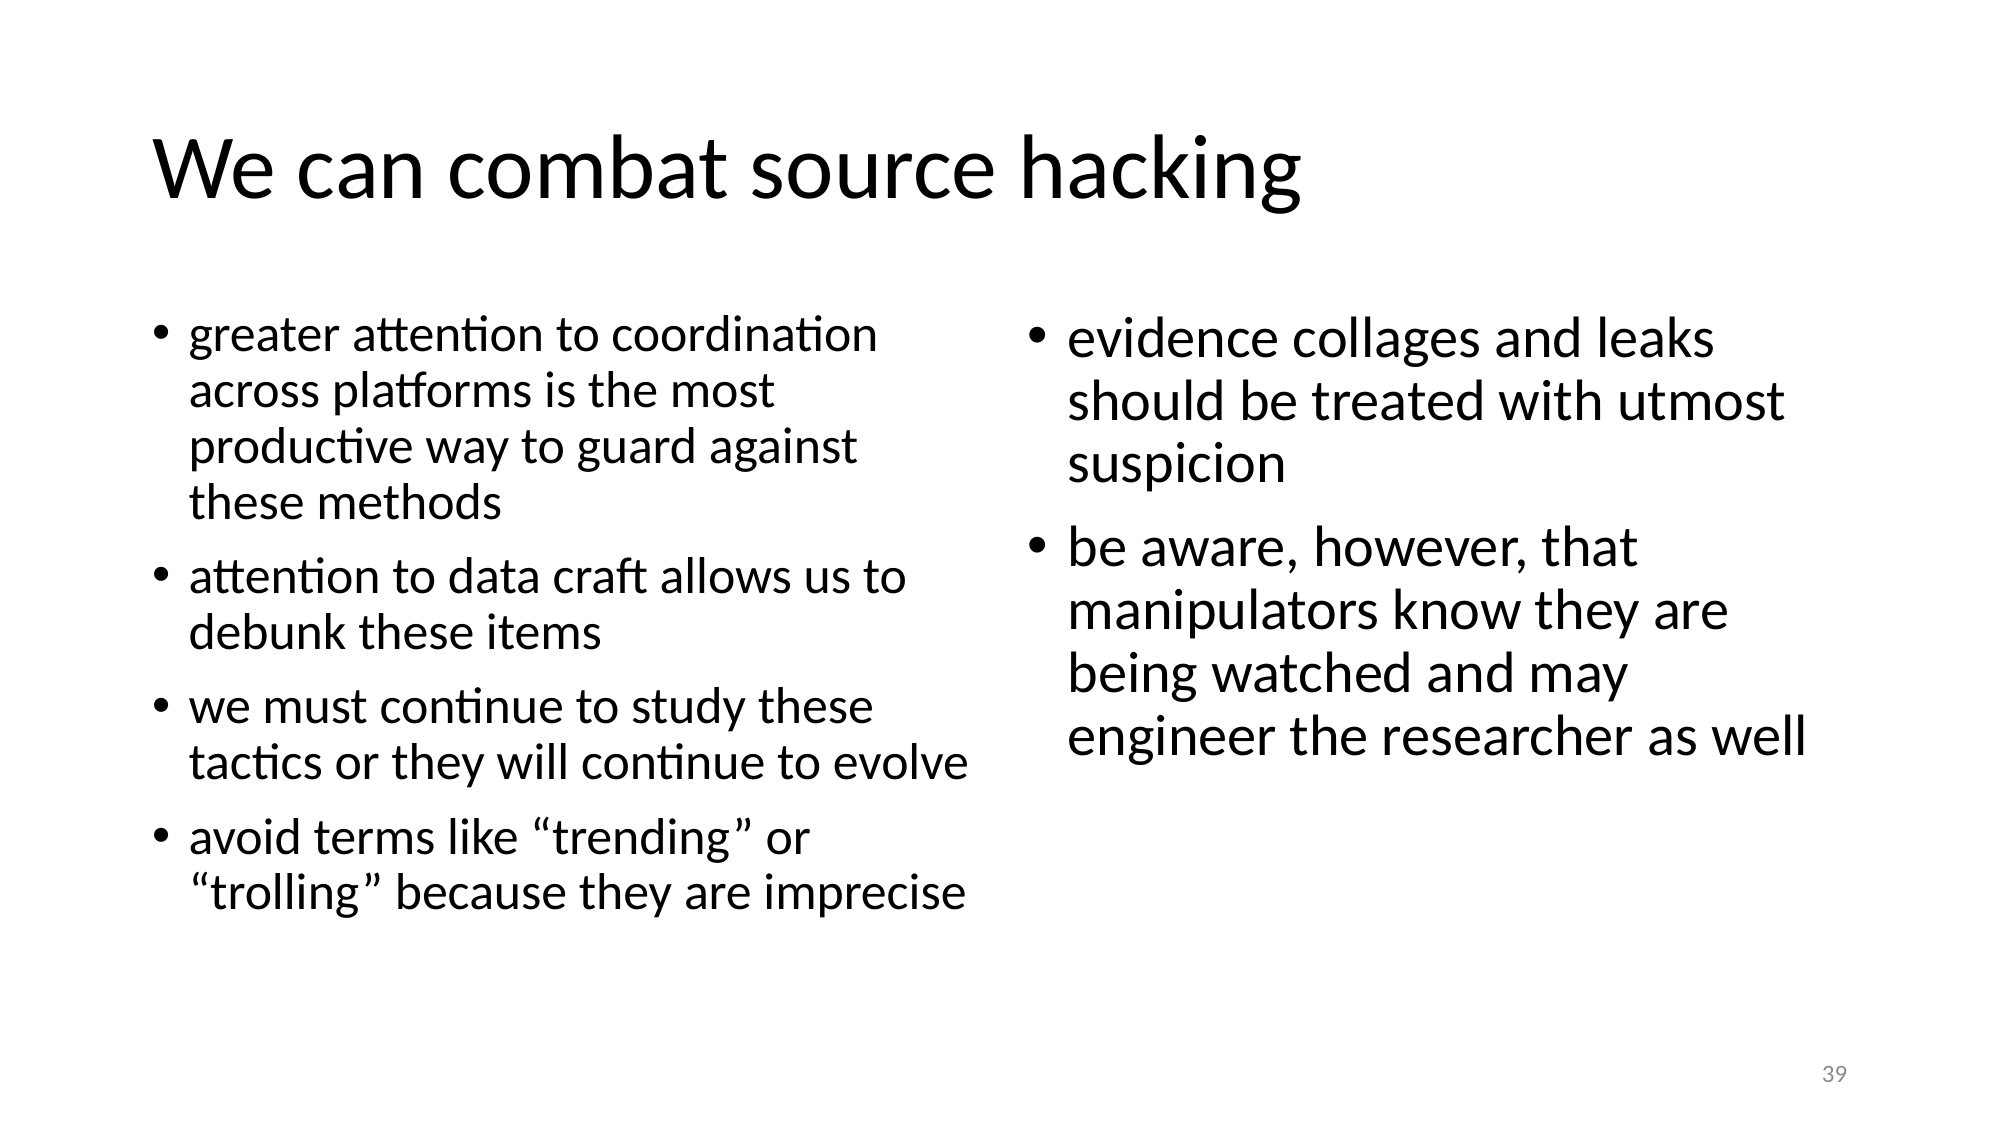

# We can combat source hacking
greater attention to coordination across platforms is the most productive way to guard against these methods
attention to data craft allows us to debunk these items
we must continue to study these tactics or they will continue to evolve
avoid terms like “trending” or “trolling” because they are imprecise
evidence collages and leaks should be treated with utmost suspicion
be aware, however, that manipulators know they are being watched and may engineer the researcher as well

39